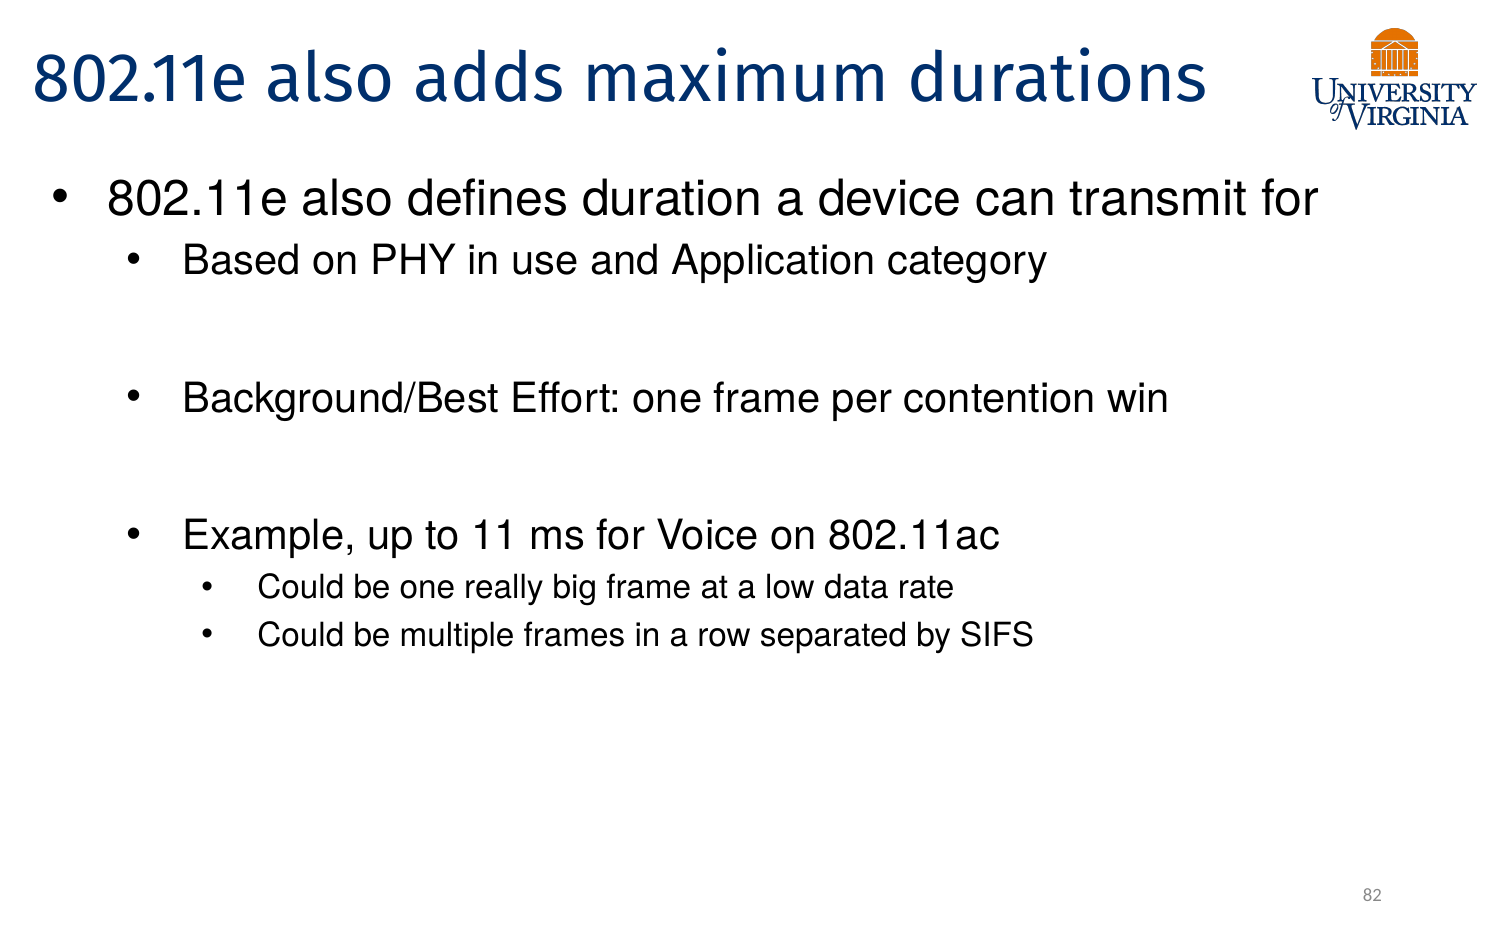

# 802.11e also adds maximum durations
802.11e also defines duration a device can transmit for
Based on PHY in use and Application category

Background/Best Effort: one frame per contention win

Example, up to 11 ms for Voice on 802.11ac
Could be one really big frame at a low data rate
Could be multiple frames in a row separated by SIFS
82